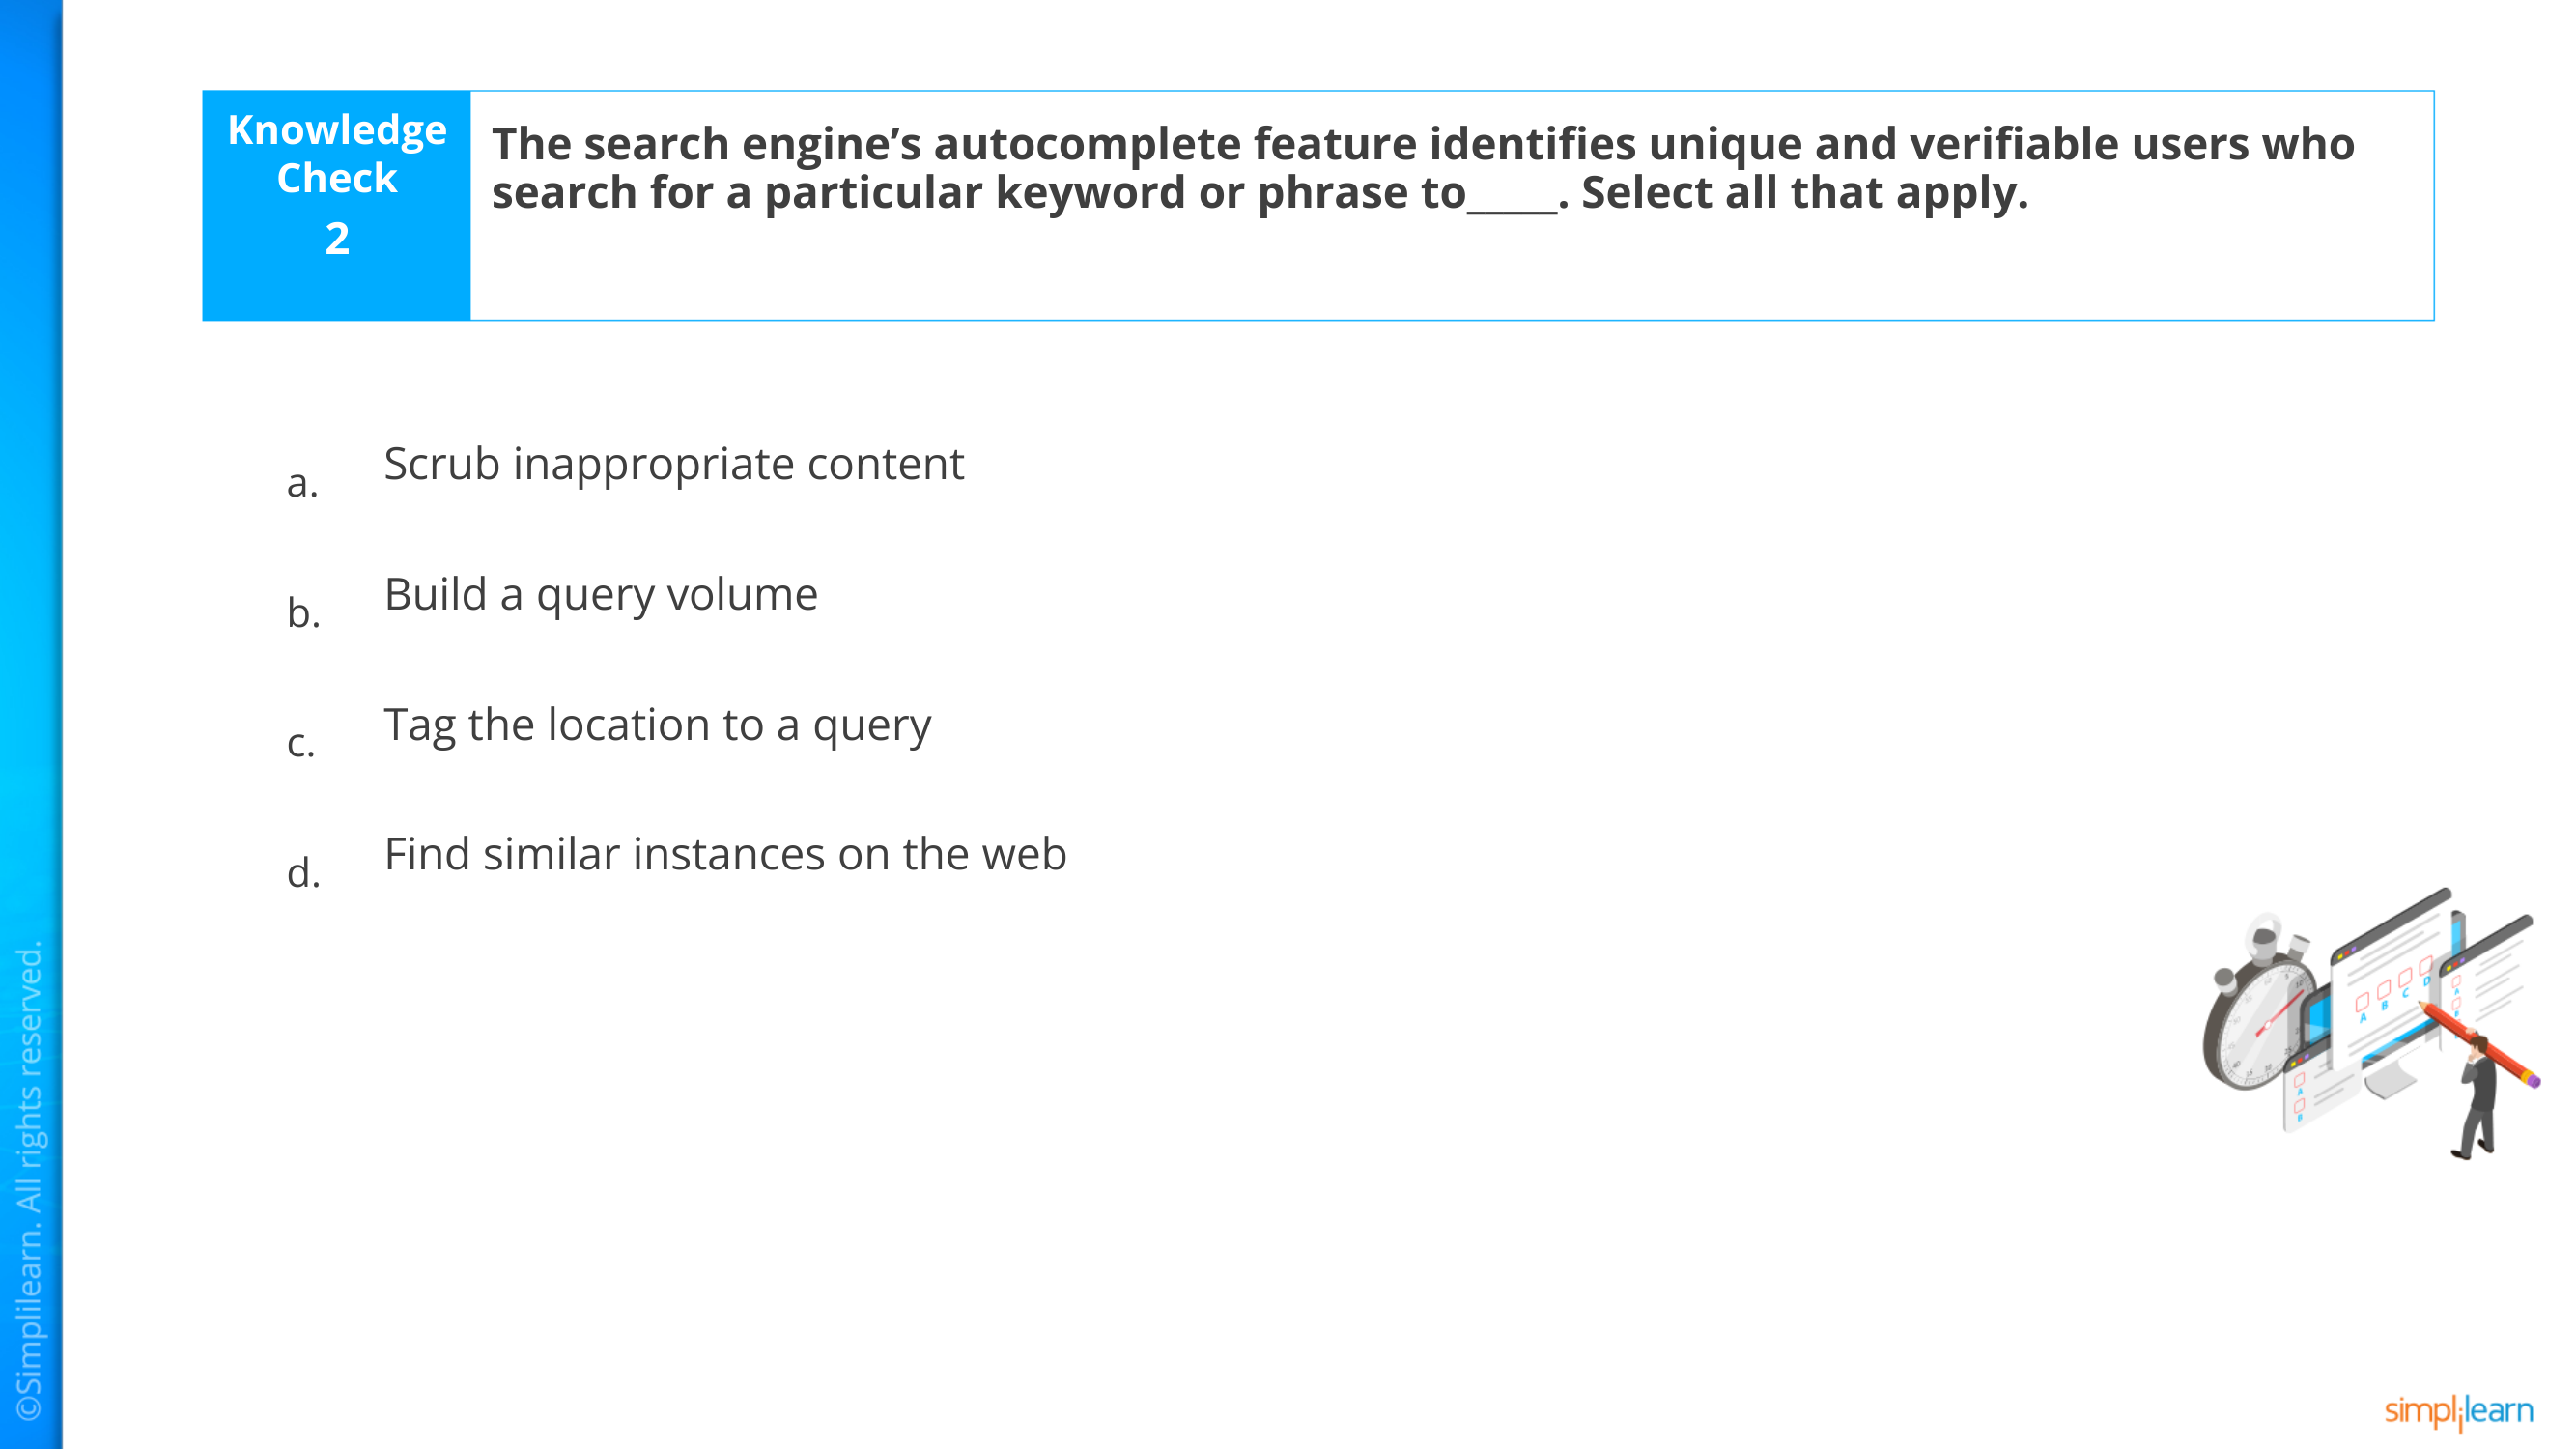

The search engine’s autocomplete feature identifies unique and verifiable users who search for a particular keyword or phrase to_____. Select all that apply.

2
Scrub inappropriate content

Build a query volume

Tag the location to a query

Find similar instances on the web